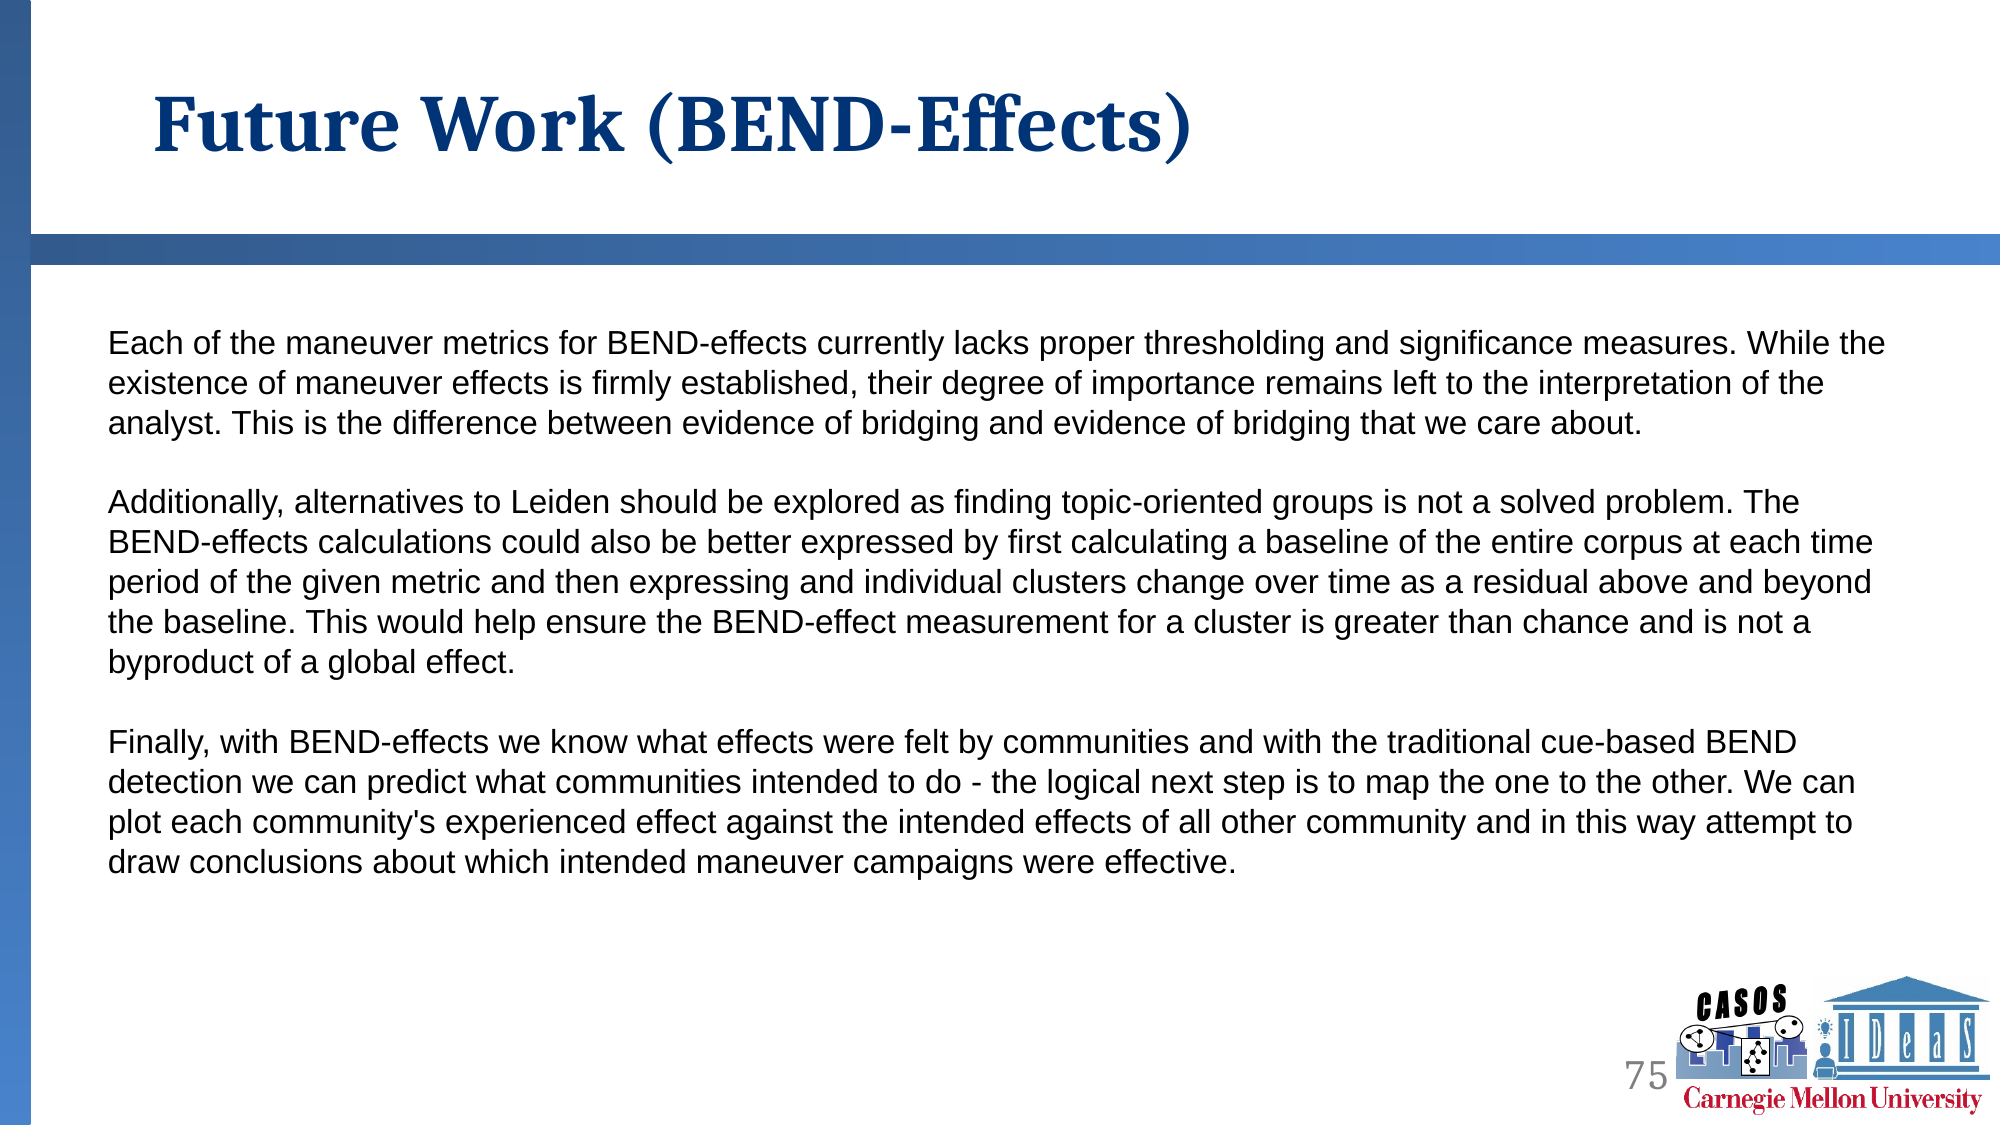

# Future Work (BEND-Effects)
Each of the maneuver metrics for BEND-effects currently lacks proper thresholding and significance measures. While the existence of maneuver effects is firmly established, their degree of importance remains left to the interpretation of the analyst. This is the difference between evidence of bridging and evidence of bridging that we care about.

Additionally, alternatives to Leiden should be explored as finding topic-oriented groups is not a solved problem. The BEND-effects calculations could also be better expressed by first calculating a baseline of the entire corpus at each time period of the given metric and then expressing and individual clusters change over time as a residual above and beyond the baseline. This would help ensure the BEND-effect measurement for a cluster is greater than chance and is not a byproduct of a global effect.

Finally, with BEND-effects we know what effects were felt by communities and with the traditional cue-based BEND detection we can predict what communities intended to do - the logical next step is to map the one to the other. We can plot each community's experienced effect against the intended effects of all other community and in this way attempt to draw conclusions about which intended maneuver campaigns were effective.
75